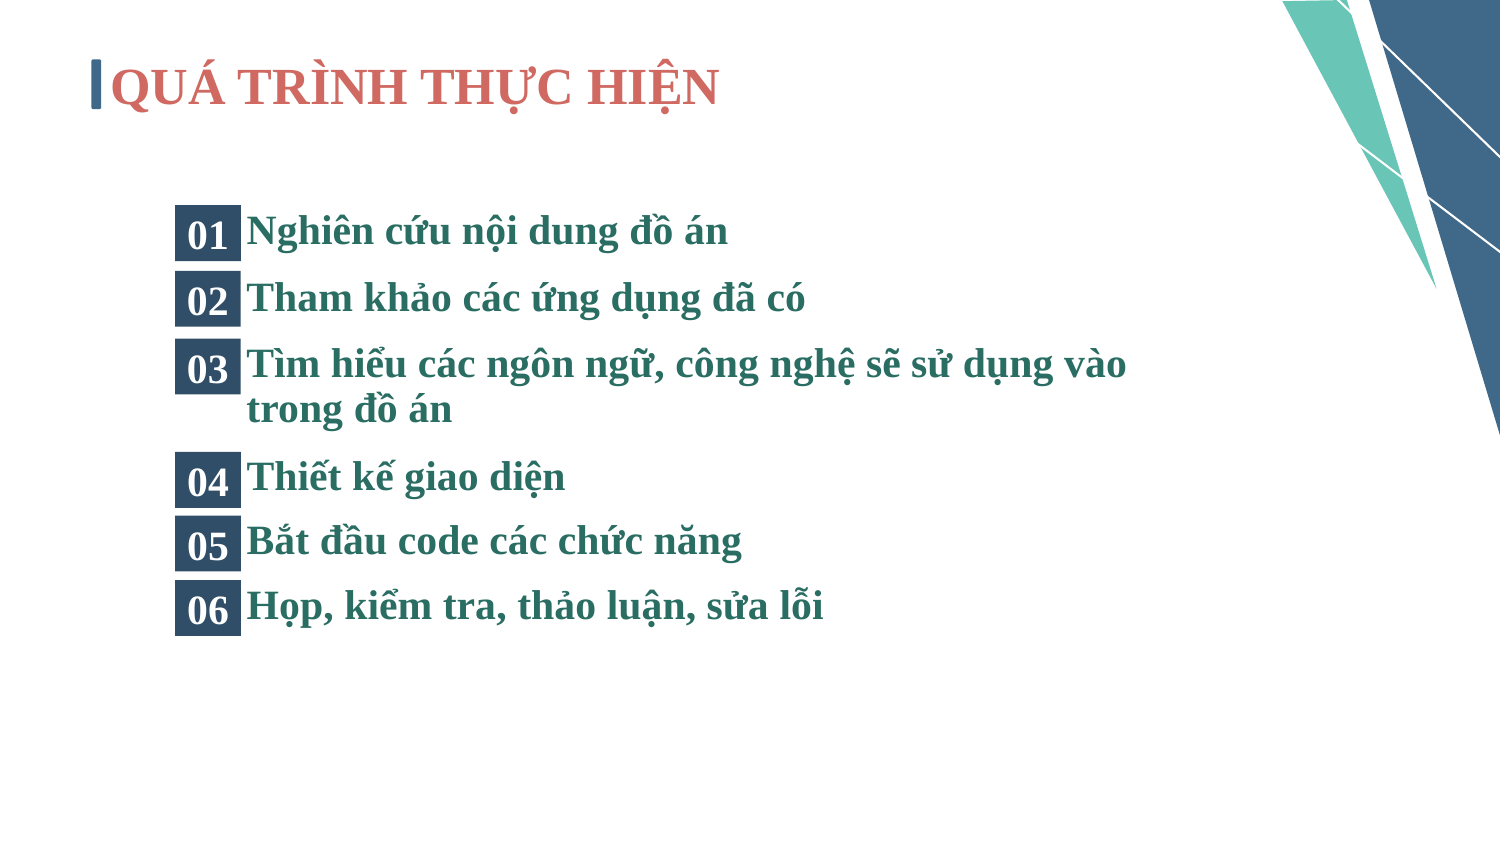

QUÁ TRÌNH THỰC HIỆN
Nghiên cứu nội dung đồ án
01
Tham khảo các ứng dụng đã có
02
Tìm hiểu các ngôn ngữ, công nghệ sẽ sử dụng vào trong đồ án
03
Thiết kế giao diện
04
Bắt đầu code các chức năng
05
Họp, kiểm tra, thảo luận, sửa lỗi
06